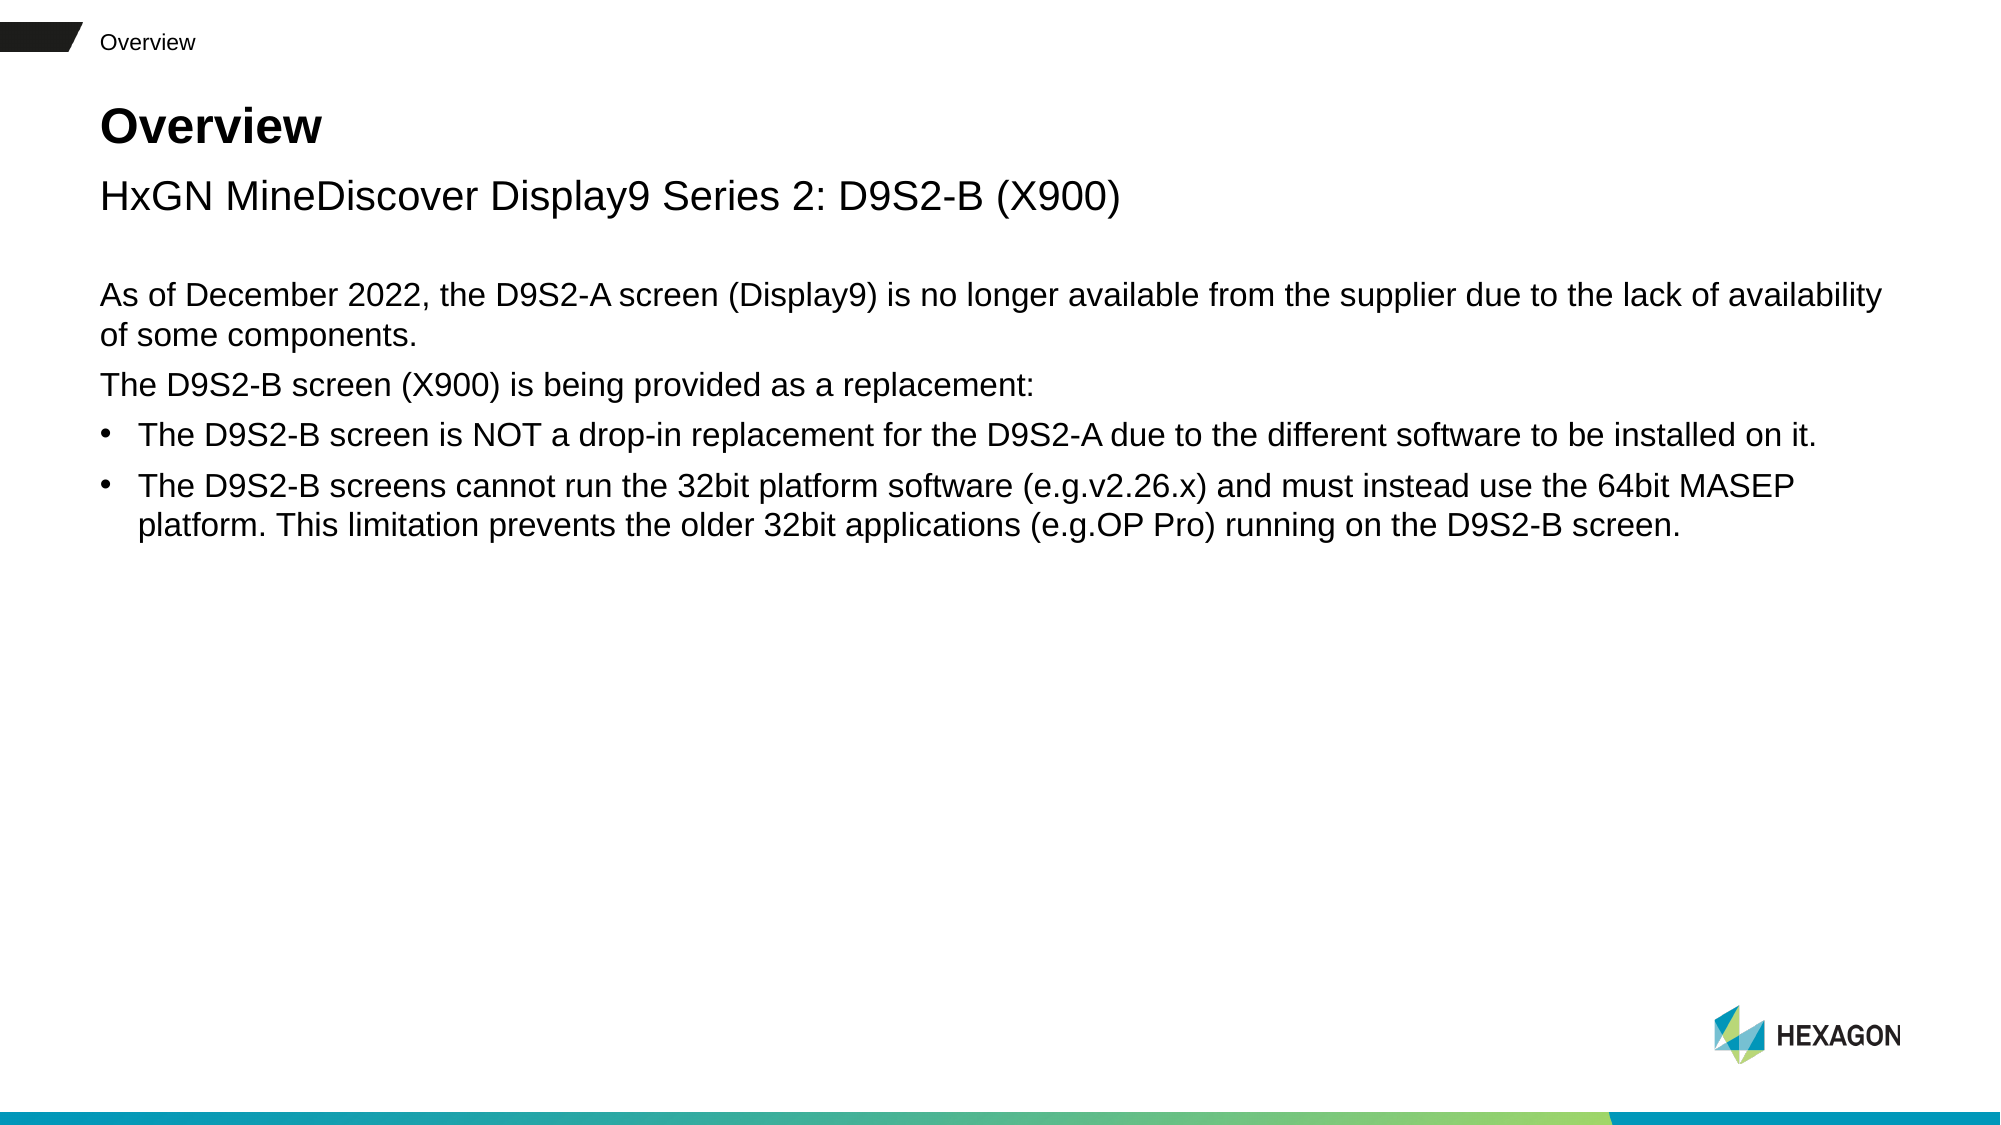

Overview
# Overview
HxGN MineDiscover Display9 Series 2: D9S2-B (X900)
As of December 2022, the D9S2-A screen (Display9) is no longer available from the supplier due to the lack of availability of some components.
The D9S2-B screen (X900) is being provided as a replacement:
The D9S2-B screen is NOT a drop-in replacement for the D9S2-A due to the different software to be installed on it.
The D9S2-B screens cannot run the 32bit platform software (e.g.v2.26.x) and must instead use the 64bit MASEP platform. This limitation prevents the older 32bit applications (e.g.OP Pro) running on the D9S2-B screen.